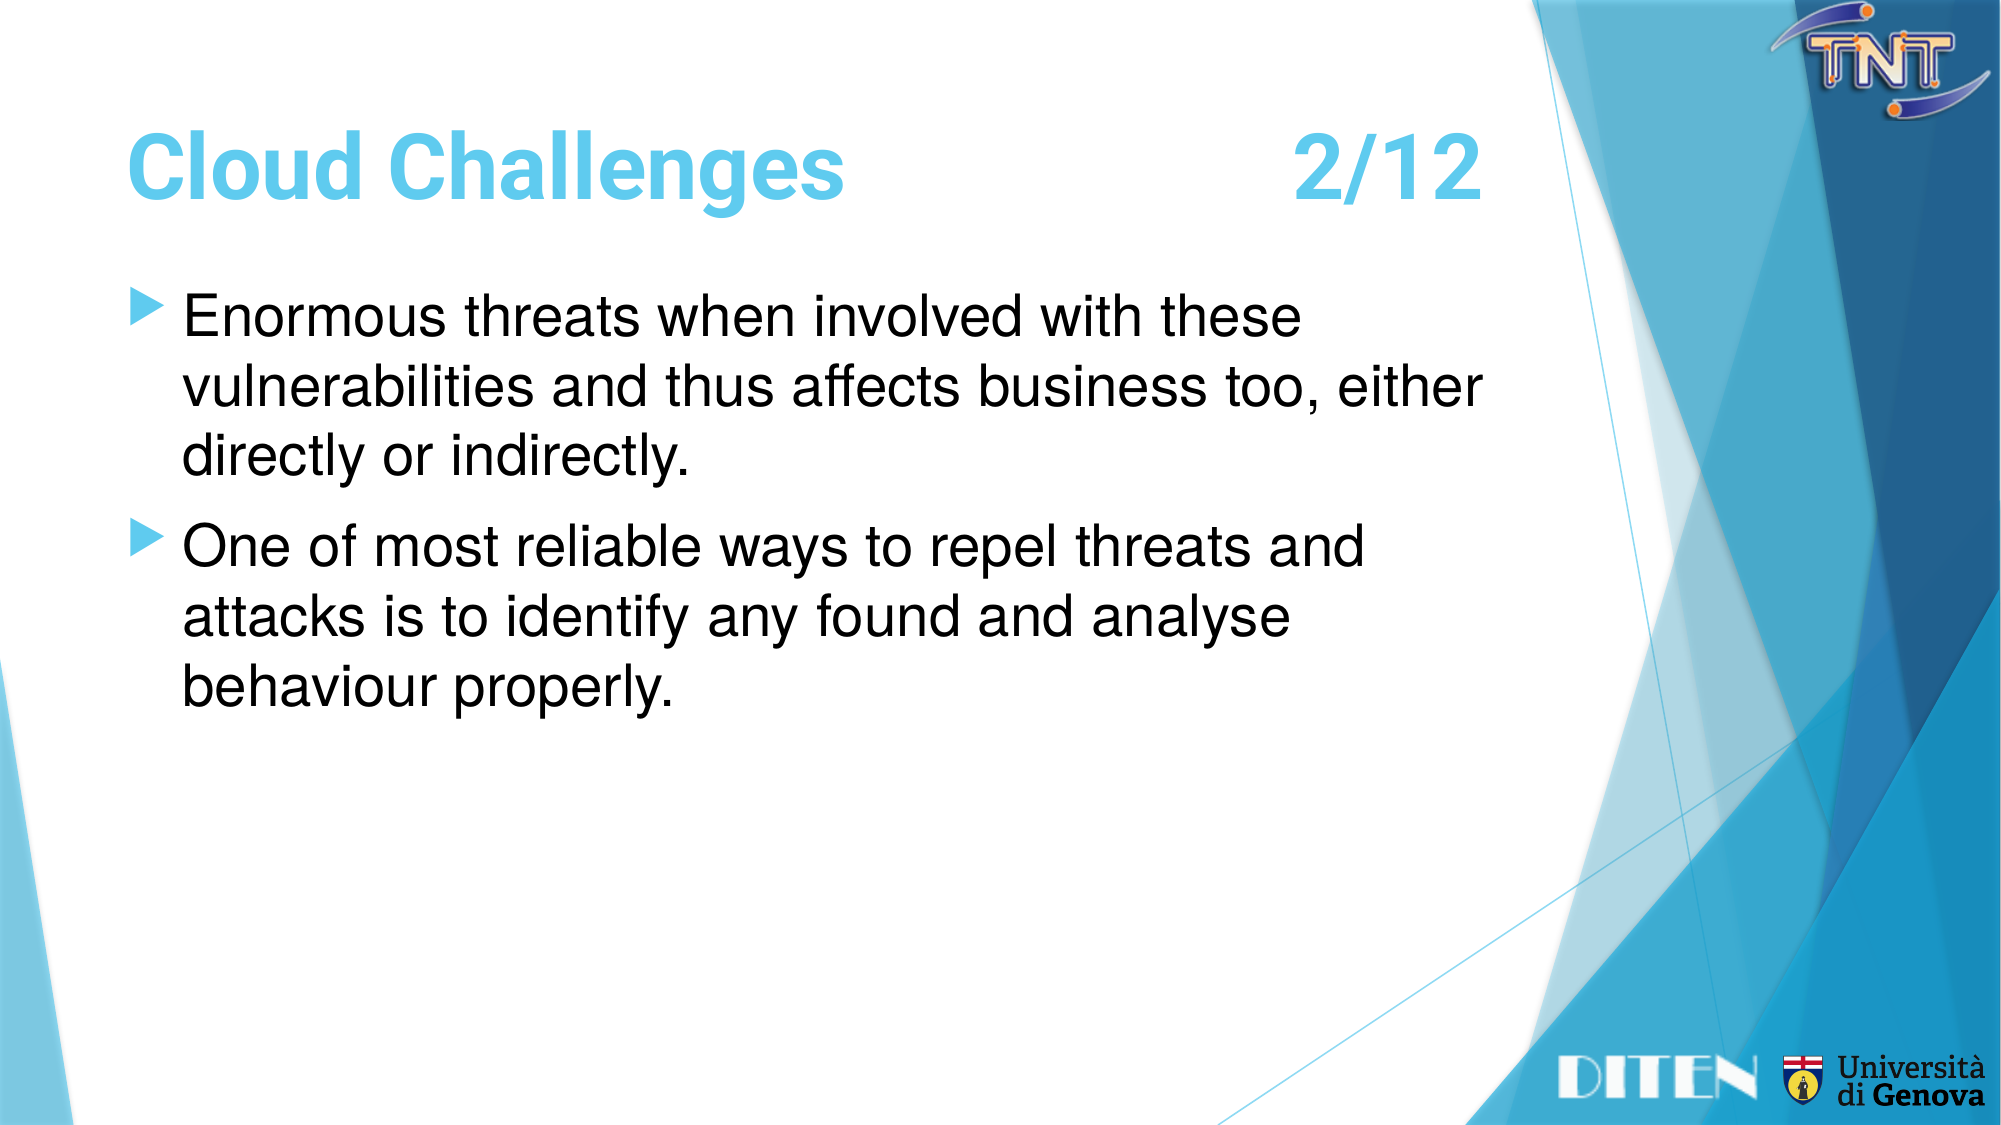

# Cloud Challenges	2/12
Enormous threats when involved with these vulnerabilities and thus affects business too, either directly or indirectly.
One of most reliable ways to repel threats and attacks is to identify any found and analyse behaviour properly.